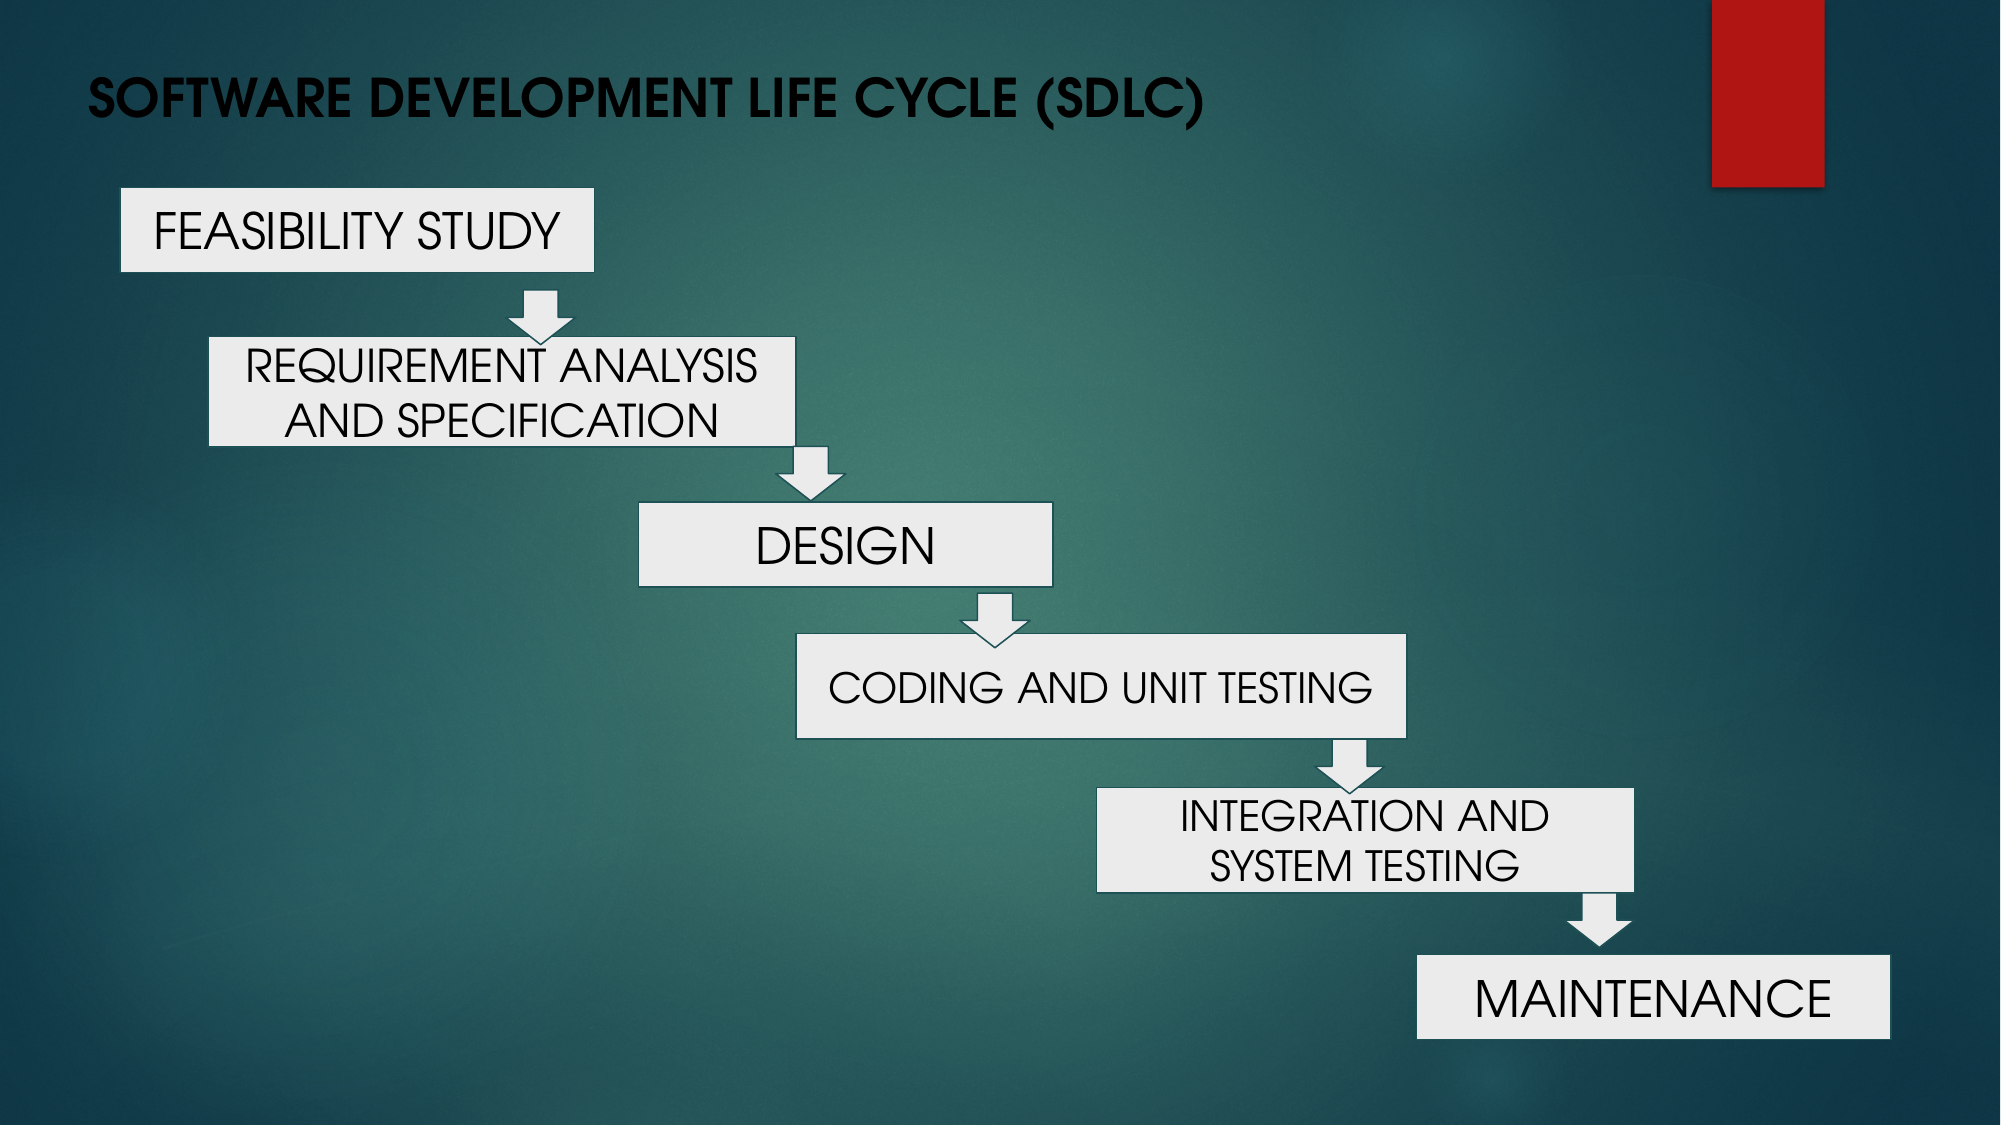

# SOFTWARE DEVELOPMENT LIFE CYCLE (SDLC)
FEASIBILITY STUDY

REQUIREMENT ANALYSIS AND SPECIFICATION

DESIGN

CODING AND UNIT TESTING

INTEGRATION AND SYSTEM TESTING

MAINTENANCE